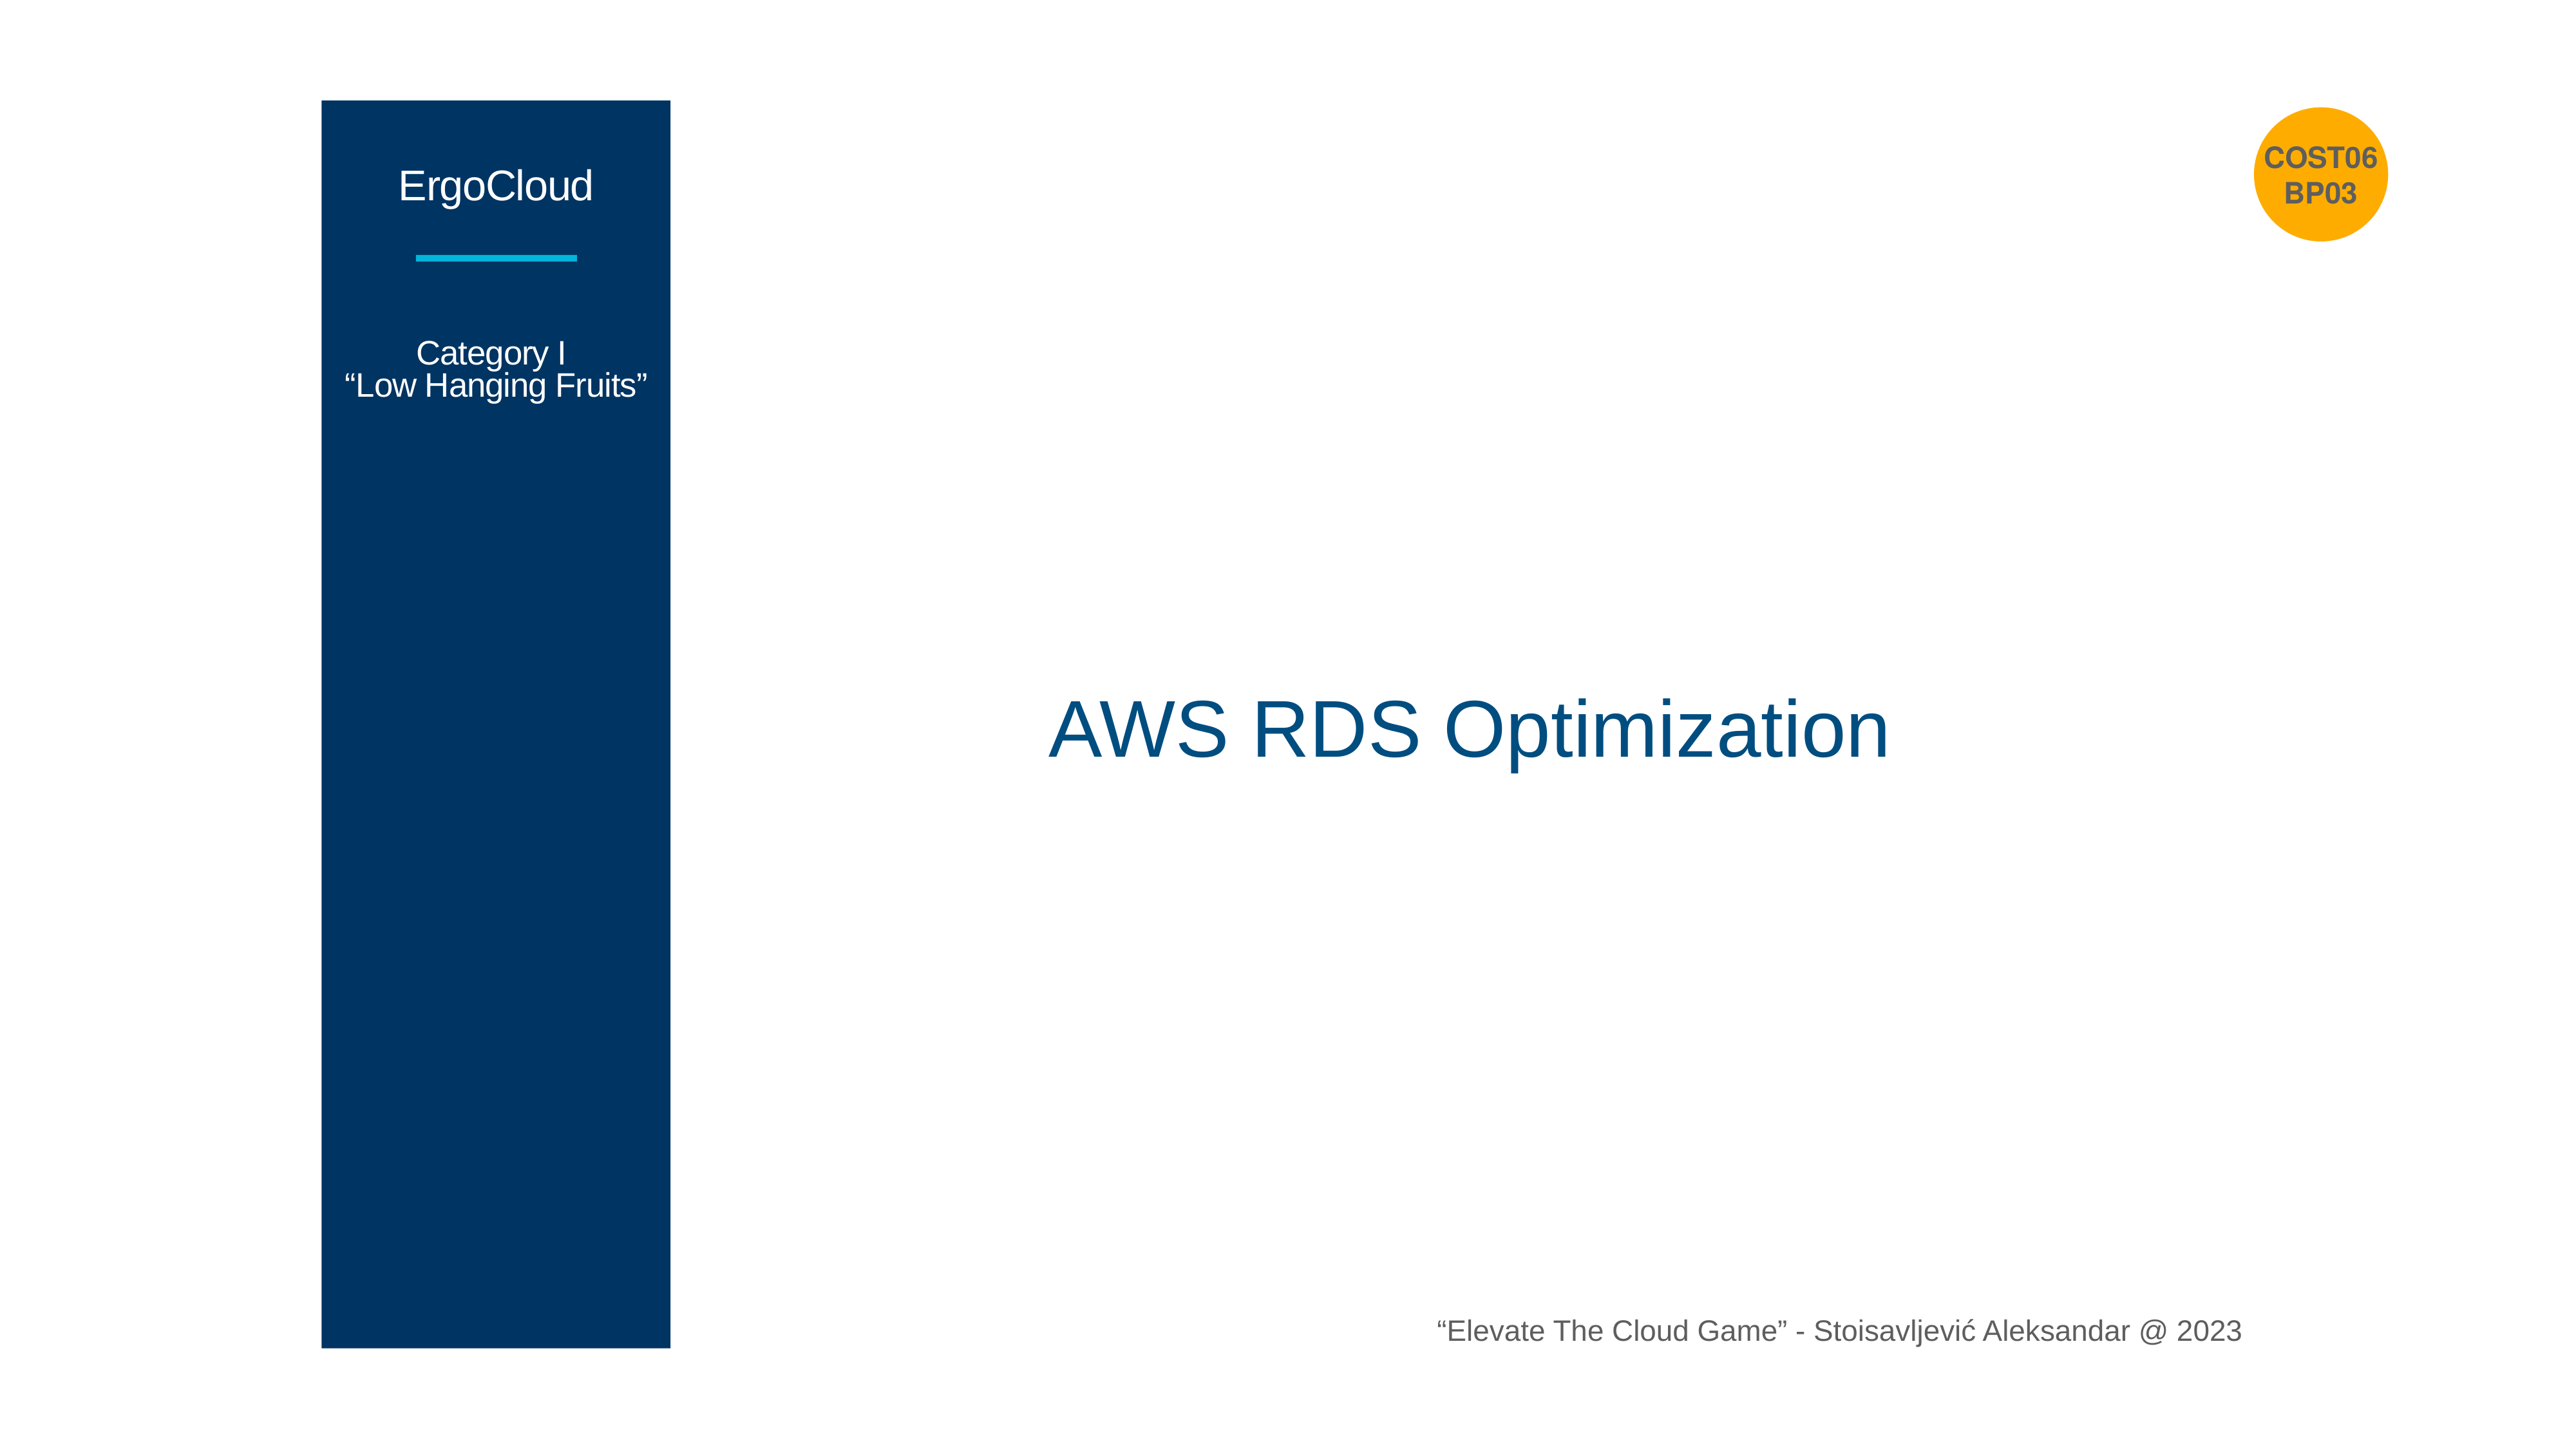

COST06
BP03
ErgoCloud

Category I
“Low Hanging Fruits”
AWS RDS Optimization
“Elevate The Cloud Game” - Stoisavljević Aleksandar @ 2023